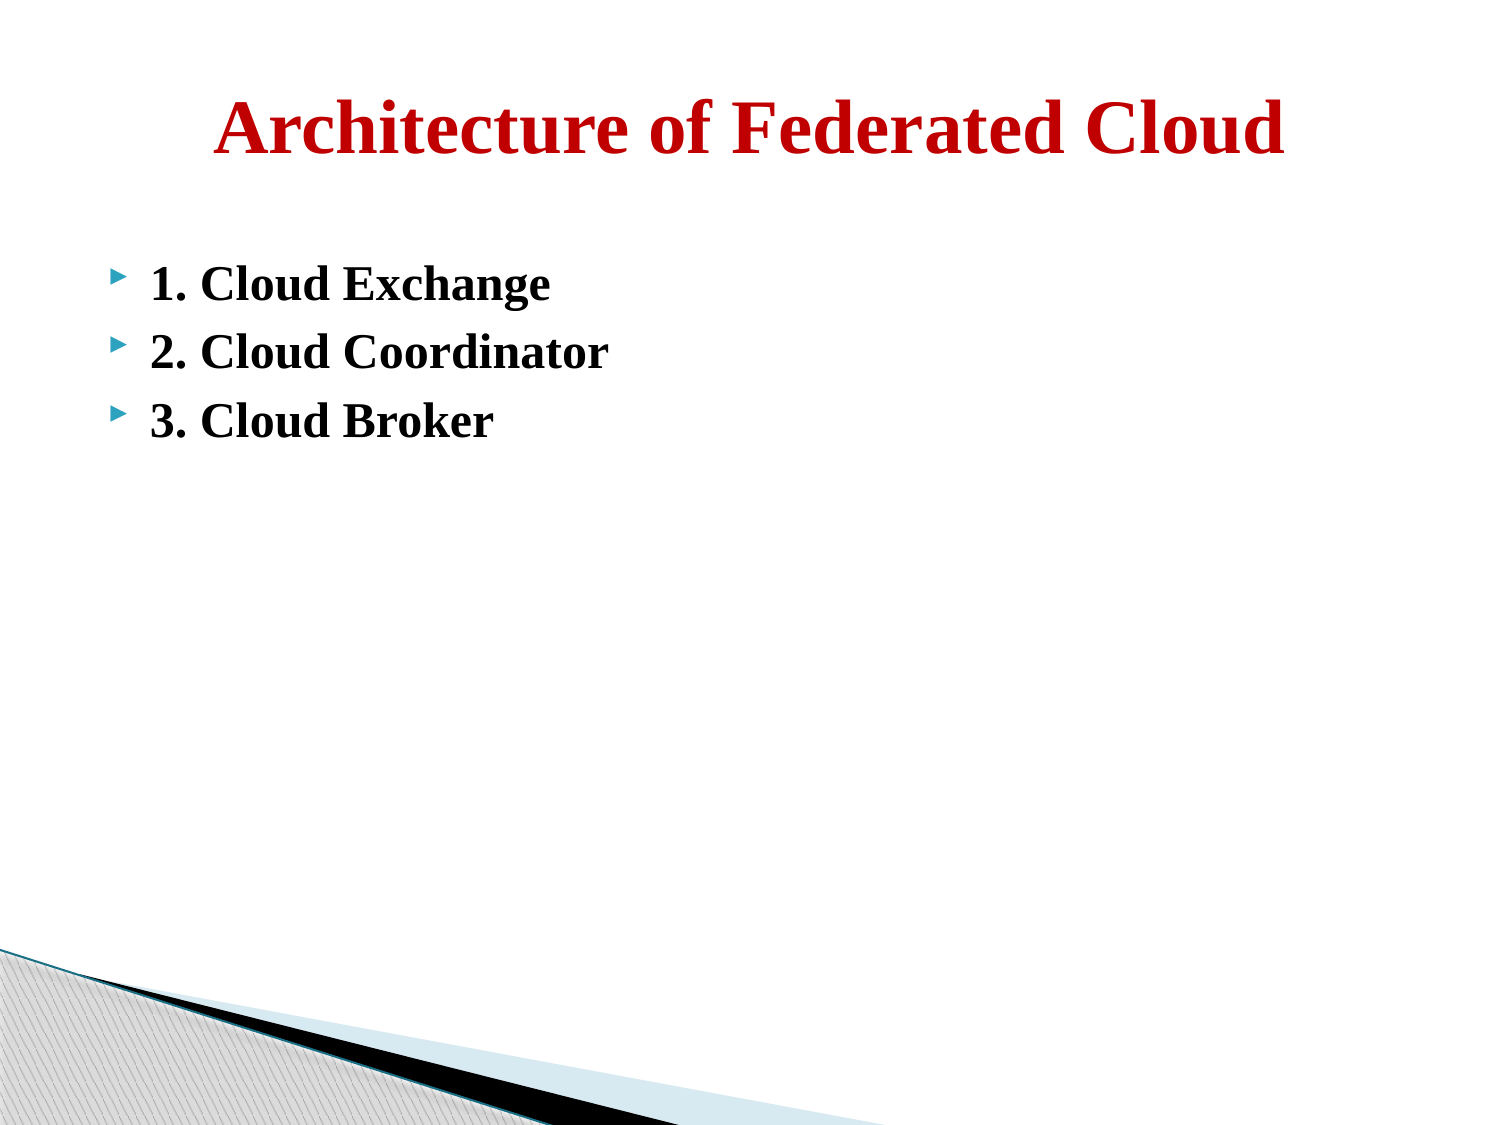

# Architecture of Federated Cloud
1. Cloud Exchange
2. Cloud Coordinator
3. Cloud Broker